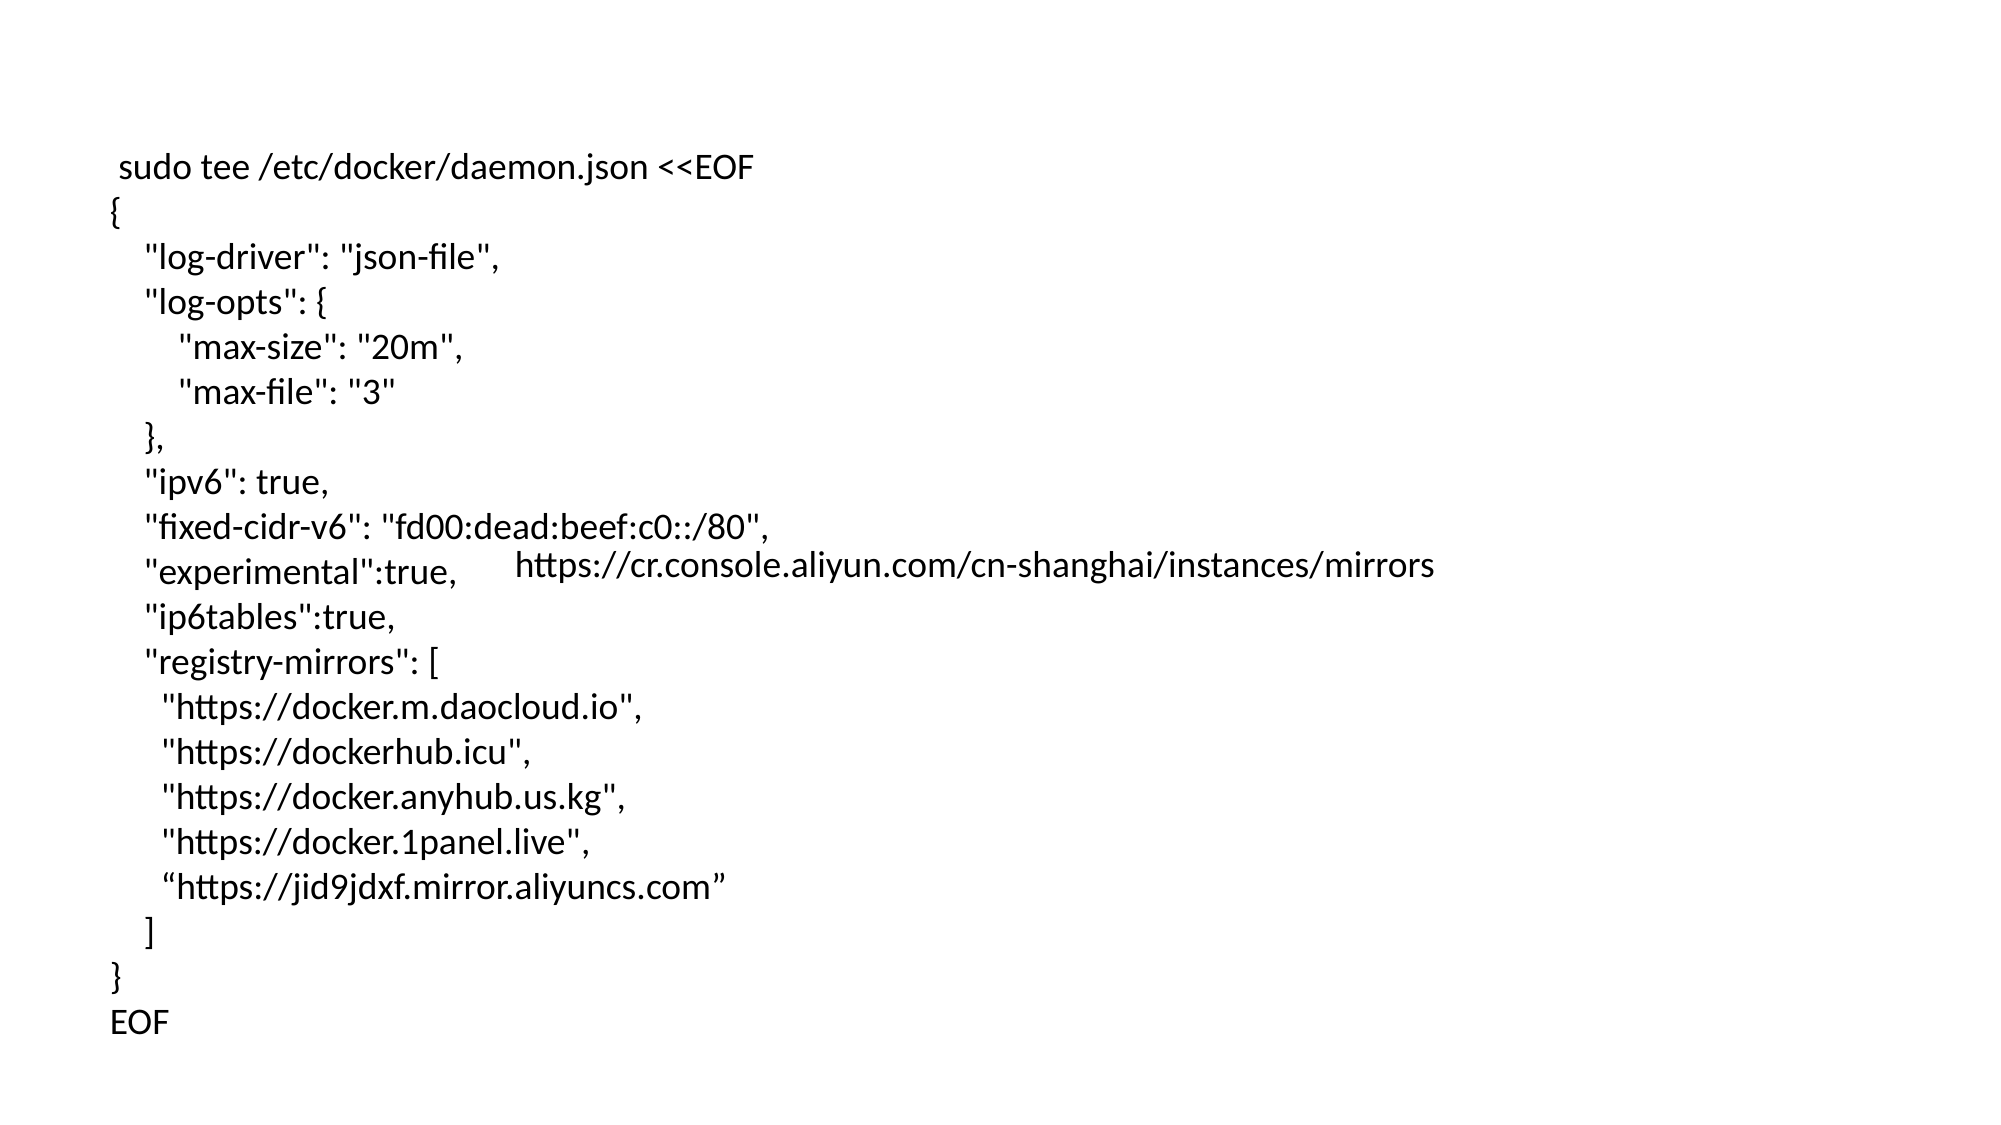

sudo tee /etc/docker/daemon.json <<EOF
{
    "log-driver": "json-file",
    "log-opts": {
        "max-size": "20m",
        "max-file": "3"
    },
    "ipv6": true,
    "fixed-cidr-v6": "fd00:dead:beef:c0::/80",
    "experimental":true,
    "ip6tables":true,
    "registry-mirrors": [
      "https://docker.m.daocloud.io",
      "https://dockerhub.icu",
      "https://docker.anyhub.us.kg",
      "https://docker.1panel.live",
      “https://jid9jdxf.mirror.aliyuncs.com”
    ]
}
EOF
https://cr.console.aliyun.com/cn-shanghai/instances/mirrors